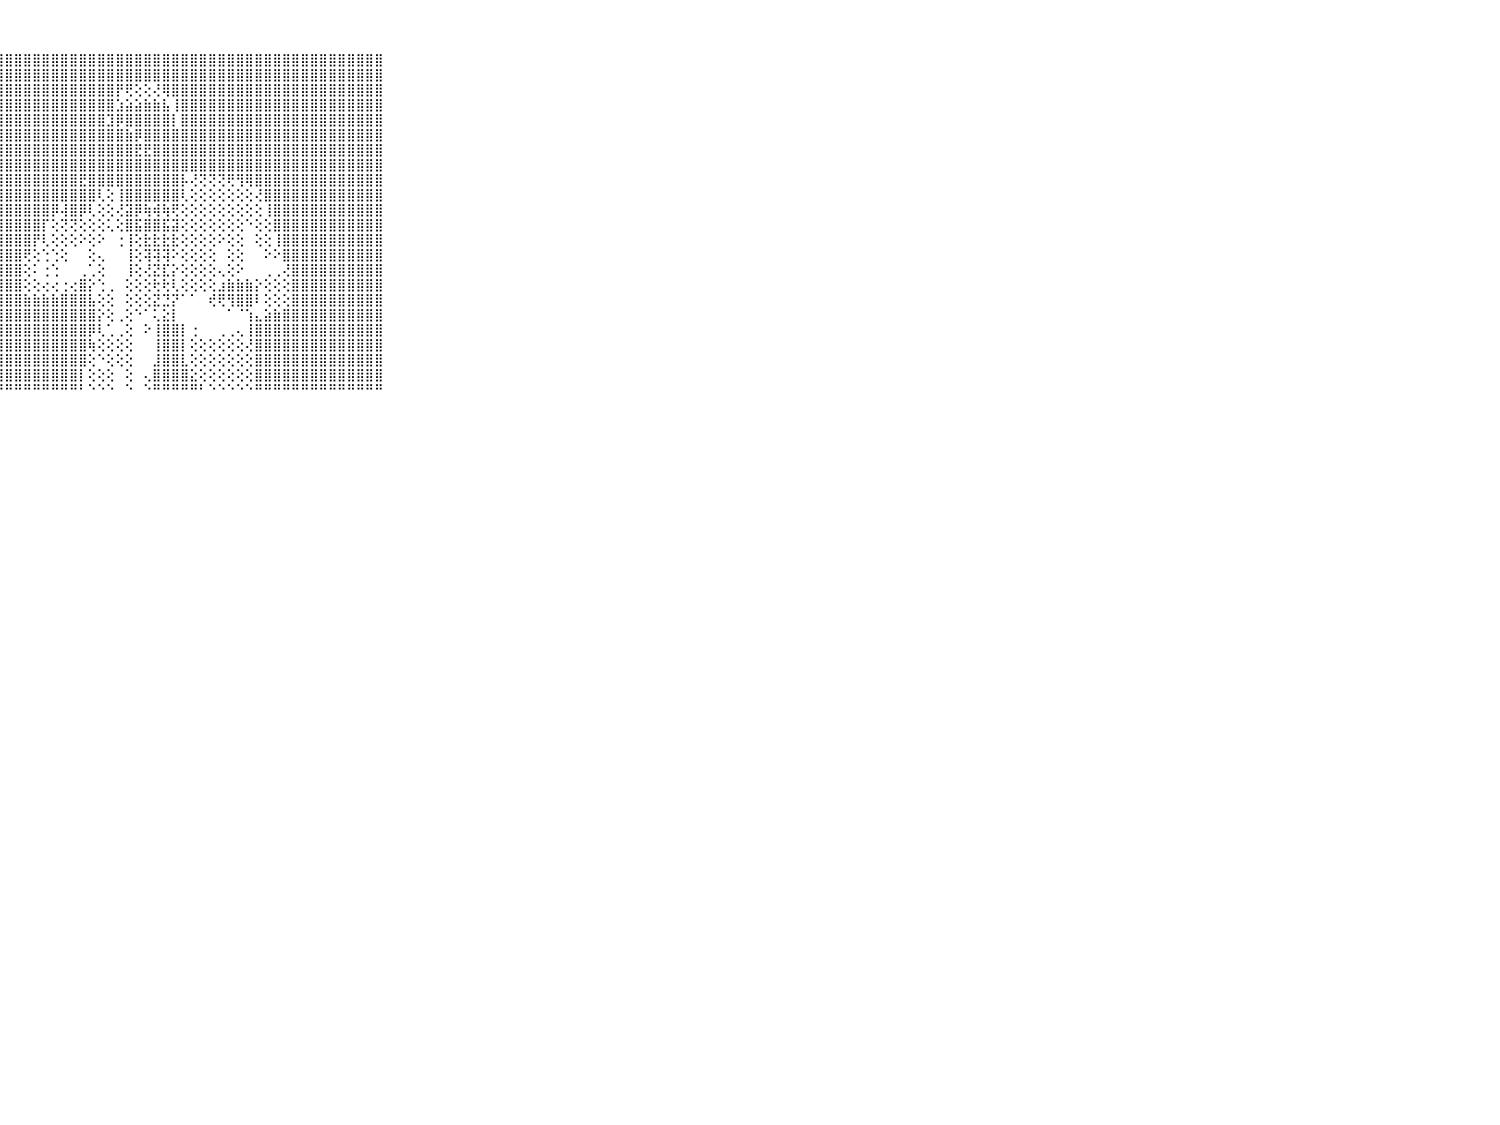

⠀⠀⠀⠀⠀⠀⠀⠀⠀⠀⠀⣿⣿⣿⣿⣿⣿⣿⣿⣿⣿⣿⣿⣿⣿⣿⣿⣿⣿⣿⣿⣿⣿⣿⣿⣿⣿⣿⣿⣿⣿⣿⣿⣿⣿⣿⣿⣿⣿⣿⣿⣿⣿⣿⣿⣿⣿⣿⣿⣿⣿⣿⣿⣿⣿⣿⣿⣿⣿⠀⠀⠀⠀⠀⠀⠀⠀⠀⠀⠀⠀
⠀⠀⠀⠀⠀⠀⠀⠀⠀⠀⠀⣿⣿⣿⣿⣿⣿⣿⣿⣿⣿⣿⣿⣿⣿⣿⣿⣿⣿⣿⣿⣿⣿⣿⣿⣿⣿⣿⣿⣿⣿⣿⣿⣿⣿⣿⣿⣿⣿⣿⣿⣿⣿⣿⣿⣿⣿⣿⣿⣿⣿⣿⣿⣿⣿⣿⣿⣿⣿⠀⠀⠀⠀⠀⠀⠀⠀⠀⠀⠀⠀
⠀⠀⠀⠀⠀⠀⠀⠀⠀⠀⠀⣿⣿⣿⣿⣿⣿⣿⣿⣿⣿⣿⣿⣿⣿⣿⣿⣿⣿⣿⣿⣿⣿⣿⣿⣿⣿⣿⣿⣿⡟⢟⢕⢕⢜⢿⣿⣿⣿⣿⣿⣿⣿⣿⣿⣿⣿⣿⣿⣿⣿⣿⣿⣿⣿⣿⣿⣿⣿⠀⠀⠀⠀⠀⠀⠀⠀⠀⠀⠀⠀
⠀⠀⠀⠀⠀⠀⠀⠀⠀⠀⠀⣿⣿⣿⣿⣿⣿⣿⣿⣿⣿⣿⣿⣿⣿⣿⣿⣿⣿⣿⣿⣿⣿⣿⣿⣿⣿⣿⣿⣿⣱⣵⣵⣷⣷⣧⢸⣿⣿⣿⣿⣿⣿⣿⣿⣿⣿⣿⣿⣿⣿⣿⣿⣿⣿⣿⣿⣿⣿⠀⠀⠀⠀⠀⠀⠀⠀⠀⠀⠀⠀
⠀⠀⠀⠀⠀⠀⠀⠀⠀⠀⠀⣿⣿⣿⣿⣿⣿⣿⣿⣿⣿⣿⣿⣿⣿⣿⣿⣿⣿⣿⣿⣿⣿⣿⣿⣿⣿⣿⣿⣹⡿⣿⣿⣿⣿⣿⡇⣿⣿⣿⣿⣿⣿⣿⣿⣿⣿⣿⣿⣿⣿⣿⣿⣿⣿⣿⣿⣿⣿⠀⠀⠀⠀⠀⠀⠀⠀⠀⠀⠀⠀
⠀⠀⠀⠀⠀⠀⠀⠀⠀⠀⠀⣿⣿⣿⣿⣿⣿⣿⣿⣿⣿⣿⣿⣿⣿⣿⣿⣿⣿⣿⣿⣿⣿⣿⣿⣿⣿⣿⣿⣿⣿⣷⡿⣿⣿⣿⣿⣿⣿⣿⣿⣿⣿⣿⣿⣿⣿⣿⣿⣿⣿⣿⣿⣿⣿⣿⣿⣿⣿⠀⠀⠀⠀⠀⠀⠀⠀⠀⠀⠀⠀
⠀⠀⠀⠀⠀⠀⠀⠀⠀⠀⠀⣿⣿⣿⣿⣿⣿⣿⣿⣿⣿⣿⣿⣿⣿⣿⣿⣿⣿⣿⣿⣿⣿⣿⣿⣿⣿⣿⣿⣿⣿⣿⣟⣟⣿⣿⣿⣿⣿⣿⣿⣿⣿⣿⣿⣿⣿⣿⣿⣿⣿⣿⣿⣿⣿⣿⣿⣿⣿⠀⠀⠀⠀⠀⠀⠀⠀⠀⠀⠀⠀
⠀⠀⠀⠀⠀⠀⠀⠀⠀⠀⠀⣿⣿⣿⣿⣿⣿⣿⣿⣿⣿⣿⣿⣿⣿⣿⣿⣿⣿⣿⣿⣿⣿⣿⣿⣿⣿⣿⣿⣿⣿⣿⣿⣿⣿⣿⣿⣿⣿⣿⣿⣿⣿⣿⣿⣿⣿⣿⣿⣿⣿⣿⣿⣿⣿⣿⣿⣿⣿⠀⠀⠀⠀⠀⠀⠀⠀⠀⠀⠀⠀
⠀⠀⠀⠀⠀⠀⠀⠀⠀⠀⠀⣿⣿⣿⣿⣿⣿⣿⣿⣿⣿⣿⣿⣿⣿⣿⣿⣿⣿⣿⣿⣿⣿⣿⣿⣿⣟⣿⣿⣿⣿⣿⣿⣿⣿⣿⣿⡧⢜⢝⢝⢝⢟⢻⢿⣿⣿⣿⣿⣿⣿⣿⣿⣿⣿⣿⣿⣿⣿⠀⠀⠀⠀⠀⠀⠀⠀⠀⠀⠀⠀
⠀⠀⠀⠀⠀⠀⠀⠀⠀⠀⠀⣿⣿⣿⣿⣿⣿⣿⣿⣿⣿⣿⣿⣿⣿⣿⣿⣿⣿⣿⣿⣿⣿⣿⣿⣿⣿⣿⢇⢕⢸⣿⣿⣿⣿⣿⣿⢇⢕⢕⢕⢕⢕⢕⢕⢜⣿⣿⣿⣿⣿⣿⣿⣿⣿⣿⣿⣿⣿⠀⠀⠀⠀⠀⠀⠀⠀⠀⠀⠀⠀
⠀⠀⠀⠀⠀⠀⠀⠀⠀⠀⠀⣿⣿⣿⣿⣿⣿⣿⣿⣿⣿⣿⣿⣿⣿⣿⣿⣿⣿⣿⣿⣿⣿⡿⢼⣿⡿⢇⢕⢕⢜⣽⡿⢷⢾⢷⢟⢕⢕⢕⢕⢕⢕⢕⢕⢕⢸⣿⣿⣿⣿⣿⣿⣿⣿⣿⣿⣿⣿⠀⠀⠀⠀⠀⠀⠀⠀⠀⠀⠀⠀
⠀⠀⠀⠀⠀⠀⠀⠀⠀⠀⠀⣿⣿⣿⣿⣿⣿⣿⣿⣿⣿⣿⣿⣿⣿⣿⣿⣿⣿⣿⣿⣿⡏⢕⢝⢝⢕⢕⢕⢅⢕⣿⣯⣿⣿⣯⣽⢕⢕⢕⢕⢕⢕⢕⠑⢕⢕⣿⣿⣿⣿⣿⣿⣿⣿⣿⣿⣿⣿⠀⠀⠀⠀⠀⠀⠀⠀⠀⠀⠀⠀
⠀⠀⠀⠀⠀⠀⠀⠀⠀⠀⠀⣿⣿⣿⣿⣿⣿⣿⣿⣿⣿⣿⣿⣿⣿⣿⣿⣿⣿⣿⣿⡟⢇⢕⢕⢕⠕⢕⠕⠀⢐⢸⢕⣗⣗⣗⣗⢕⢕⢕⢕⠕⢕⢕⠀⢕⢕⢸⣿⣿⣿⣿⣿⣿⣿⣿⣿⣿⣿⠀⠀⠀⠀⠀⠀⠀⠀⠀⠀⠀⠀
⠀⠀⠀⠀⠀⠀⠀⠀⠀⠀⠀⣿⣿⣿⣿⣿⣿⣿⣿⣿⣿⣿⣿⣿⣿⣿⣿⣿⣿⣿⢟⢕⢑⢑⢕⠀⠀⢕⢄⠀⠀⢸⢕⢽⢽⢽⠕⢕⢕⢕⢕⠀⢕⢕⠀⠀⠕⠕⣿⣿⣿⣿⣿⣿⣿⣿⣿⣿⣿⠀⠀⠀⠀⠀⠀⠀⠀⠀⠀⠀⠀
⠀⠀⠀⠀⠀⠀⠀⠀⠀⠀⠀⣿⣿⣿⣿⣿⣿⣿⣿⣿⣿⣿⣿⣿⣿⣿⣿⣿⣿⣿⢕⠅⢐⢑⠀⠀⢀⢁⢕⠀⠀⢸⢕⢜⣝⣏⡕⢕⢕⢕⢕⢄⢕⠕⠀⠀⢀⢀⢜⣿⣿⣿⣿⣿⣿⣿⣿⣿⣿⠀⠀⠀⠀⠀⠀⠀⠀⠀⠀⠀⠀
⠀⠀⠀⠀⠀⠀⠀⠀⠀⠀⠀⣿⣿⣿⣿⣿⣿⣿⣿⣿⣿⣿⣿⣿⣿⣿⣿⣿⣿⣿⢕⢕⢔⢔⢐⢔⣿⡕⢑⢀⠀⢕⢕⢕⢗⢗⢇⢕⢕⢕⢕⣰⣷⣷⣷⡕⢕⢕⢕⣿⣿⣿⣿⣿⣿⣿⣿⣿⣿⠀⠀⠀⠀⠀⠀⠀⠀⠀⠀⠀⠀
⠀⠀⠀⠀⠀⠀⠀⠀⠀⠀⠀⣿⣿⣿⣿⣿⣿⣿⣿⣿⣿⣿⣿⣿⣿⣿⣿⣿⣿⣿⣷⣷⣷⣷⣿⣿⣿⣧⢕⢕⠀⢕⢕⢕⣝⣙⡝⠁⠁⠀⢞⢟⢻⣿⣿⠇⢕⢕⢕⣿⣿⣿⣿⣿⣿⣿⣿⣿⣿⠀⠀⠀⠀⠀⠀⠀⠀⠀⠀⠀⠀
⠀⠀⠀⠀⠀⠀⠀⠀⠀⠀⠀⣿⣿⣿⣿⣿⣿⣿⣿⣿⣿⣿⣿⣿⣿⣿⣿⣿⣿⣿⣿⣿⣿⣿⣿⣿⣿⣿⡕⢕⢀⢕⠑⠁⢅⣕⡇⠀⠀⠀⠀⠀⠁⠈⢱⣄⣵⣷⣿⣿⣿⣿⣿⣿⣿⣿⣿⣿⣿⠀⠀⠀⠀⠀⠀⠀⠀⠀⠀⠀⠀
⠀⠀⠀⠀⠀⠀⠀⠀⠀⠀⠀⣿⣿⣿⣿⣿⣿⣿⣿⣿⣿⣿⣿⣿⣿⣿⣿⣿⣿⣿⣿⣿⣿⣿⣿⣿⣿⡿⢇⢁⢀⢕⠀⠕⢸⣿⣿⡇⢐⠀⠀⢀⢀⢄⢸⣿⣿⣿⣿⣿⣿⣿⣿⣿⣿⣿⣿⣿⣿⠀⠀⠀⠀⠀⠀⠀⠀⠀⠀⠀⠀
⠀⠀⠀⠀⠀⠀⠀⠀⠀⠀⠀⣿⣿⣿⣿⣿⣿⣿⣿⣿⣿⣿⣿⣿⣿⣿⣿⣿⣿⣿⣿⣿⣿⣿⣿⣿⣿⢷⢕⢕⢕⢕⠀⠀⢸⣿⣿⡇⢕⢕⢕⢕⢕⢕⢜⣿⣿⣿⣿⣿⣿⣿⣿⣿⣿⣿⣿⣿⣿⠀⠀⠀⠀⠀⠀⠀⠀⠀⠀⠀⠀
⠀⠀⠀⠀⠀⠀⠀⠀⠀⠀⠀⣿⣿⣿⣿⣿⣿⣿⣿⣿⣿⣿⣿⣿⣿⣿⣿⣿⣿⣿⣿⣿⣿⣿⣿⣿⣿⢕⠑⢕⢕⢕⠀⠀⣸⣿⣿⣇⢕⢕⢕⢕⢕⢕⢕⣿⣿⣿⣿⣿⣿⣿⣿⣿⣿⣿⣿⣿⣿⠀⠀⠀⠀⠀⠀⠀⠀⠀⠀⠀⠀
⠀⠀⠀⠀⠀⠀⠀⠀⠀⠀⠀⣿⣿⣿⣿⣿⣿⣿⣿⣿⣿⣿⣿⣿⣿⣿⣿⣿⣿⣿⣿⣿⣿⣿⣿⣿⡇⢕⢕⢕⠀⢕⠀⢄⣿⣿⣿⣿⣕⢕⢕⢕⢕⢕⢕⣿⣿⣿⣿⣿⣿⣿⣿⣿⣿⣿⣿⣿⣿⠀⠀⠀⠀⠀⠀⠀⠀⠀⠀⠀⠀
⠀⠀⠀⠀⠀⠀⠀⠀⠀⠀⠀⠛⠛⠛⠛⠛⠛⠛⠛⠛⠛⠛⠛⠛⠛⠛⠛⠛⠛⠛⠛⠛⠛⠛⠛⠛⠃⠑⠑⠑⠀⠑⠀⠑⠛⠛⠛⠛⠛⠃⠑⠑⠑⠑⠑⠛⠛⠛⠛⠛⠛⠛⠛⠛⠛⠛⠛⠛⠛⠀⠀⠀⠀⠀⠀⠀⠀⠀⠀⠀⠀